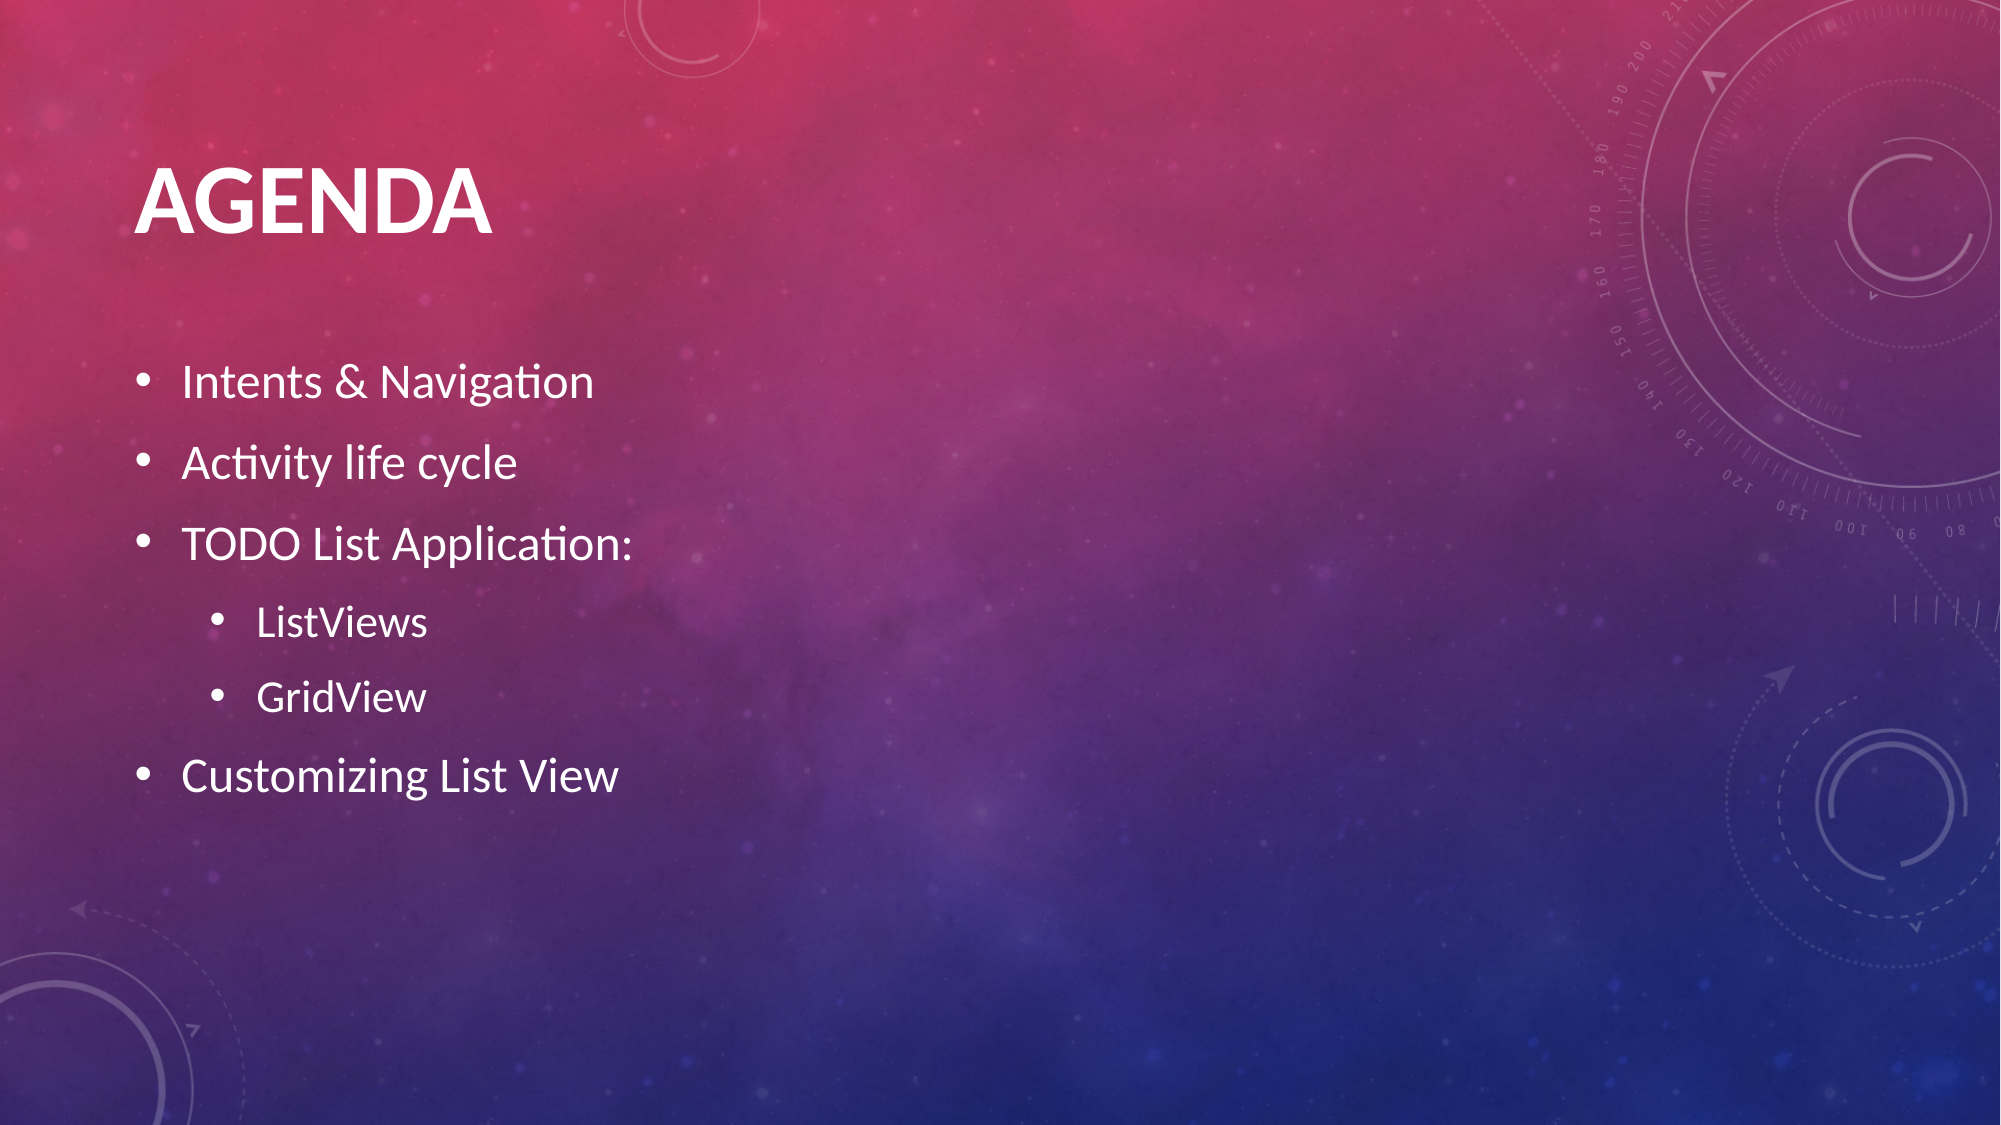

# Agenda
Intents & Navigation
Activity life cycle
TODO List Application:
ListViews
GridView
Customizing List View